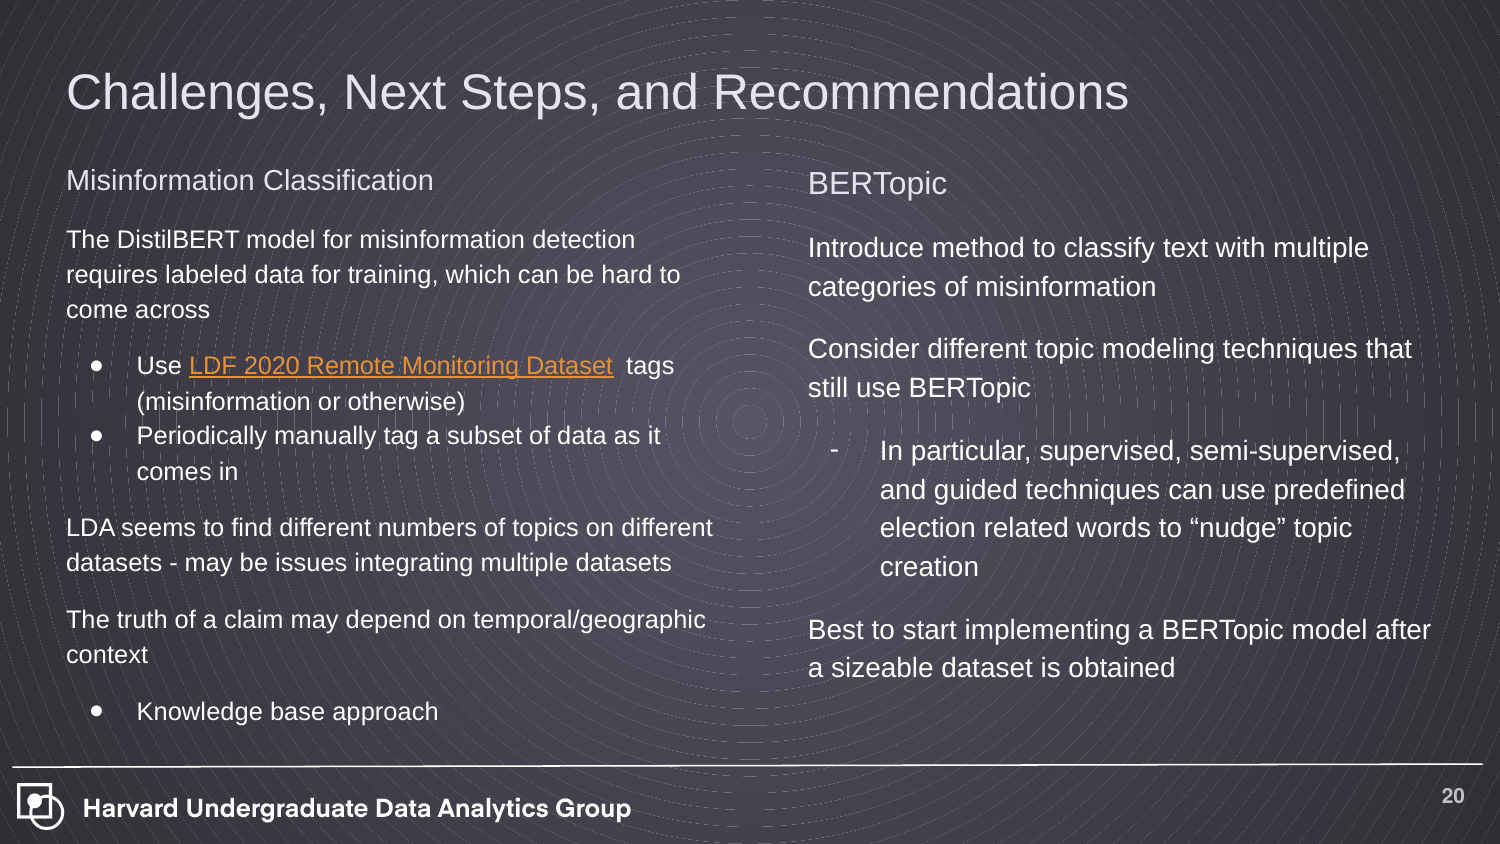

# Challenges, Next Steps, and Recommendations
Misinformation Classification
The DistilBERT model for misinformation detection requires labeled data for training, which can be hard to come across
Use LDF 2020 Remote Monitoring Dataset tags (misinformation or otherwise)
Periodically manually tag a subset of data as it comes in
LDA seems to find different numbers of topics on different datasets - may be issues integrating multiple datasets
The truth of a claim may depend on temporal/geographic context
Knowledge base approach
BERTopic
Introduce method to classify text with multiple categories of misinformation
Consider different topic modeling techniques that still use BERTopic
In particular, supervised, semi-supervised, and guided techniques can use predefined election related words to “nudge” topic creation
Best to start implementing a BERTopic model after a sizeable dataset is obtained
20